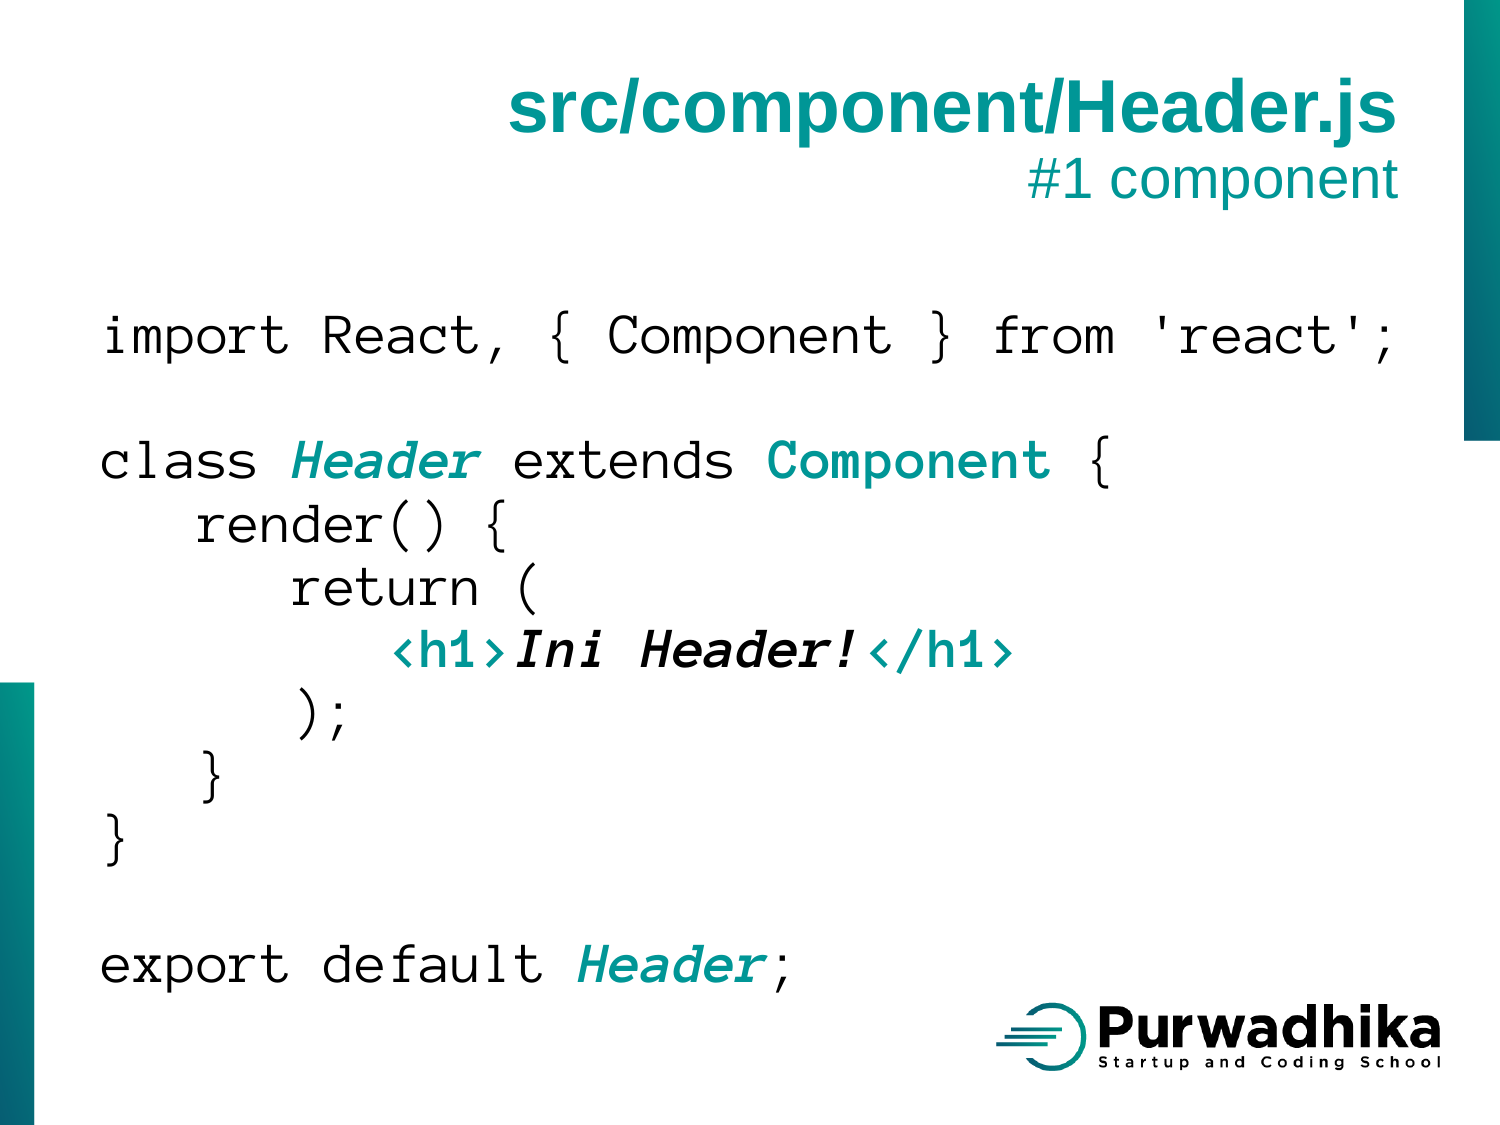

src/component/Header.js
#1 component
import React, { Component } from 'react';
class Header extends Component {
   render() {
      return (
         <h1>Ini Header!</h1>
      );
   }
}
export default Header;